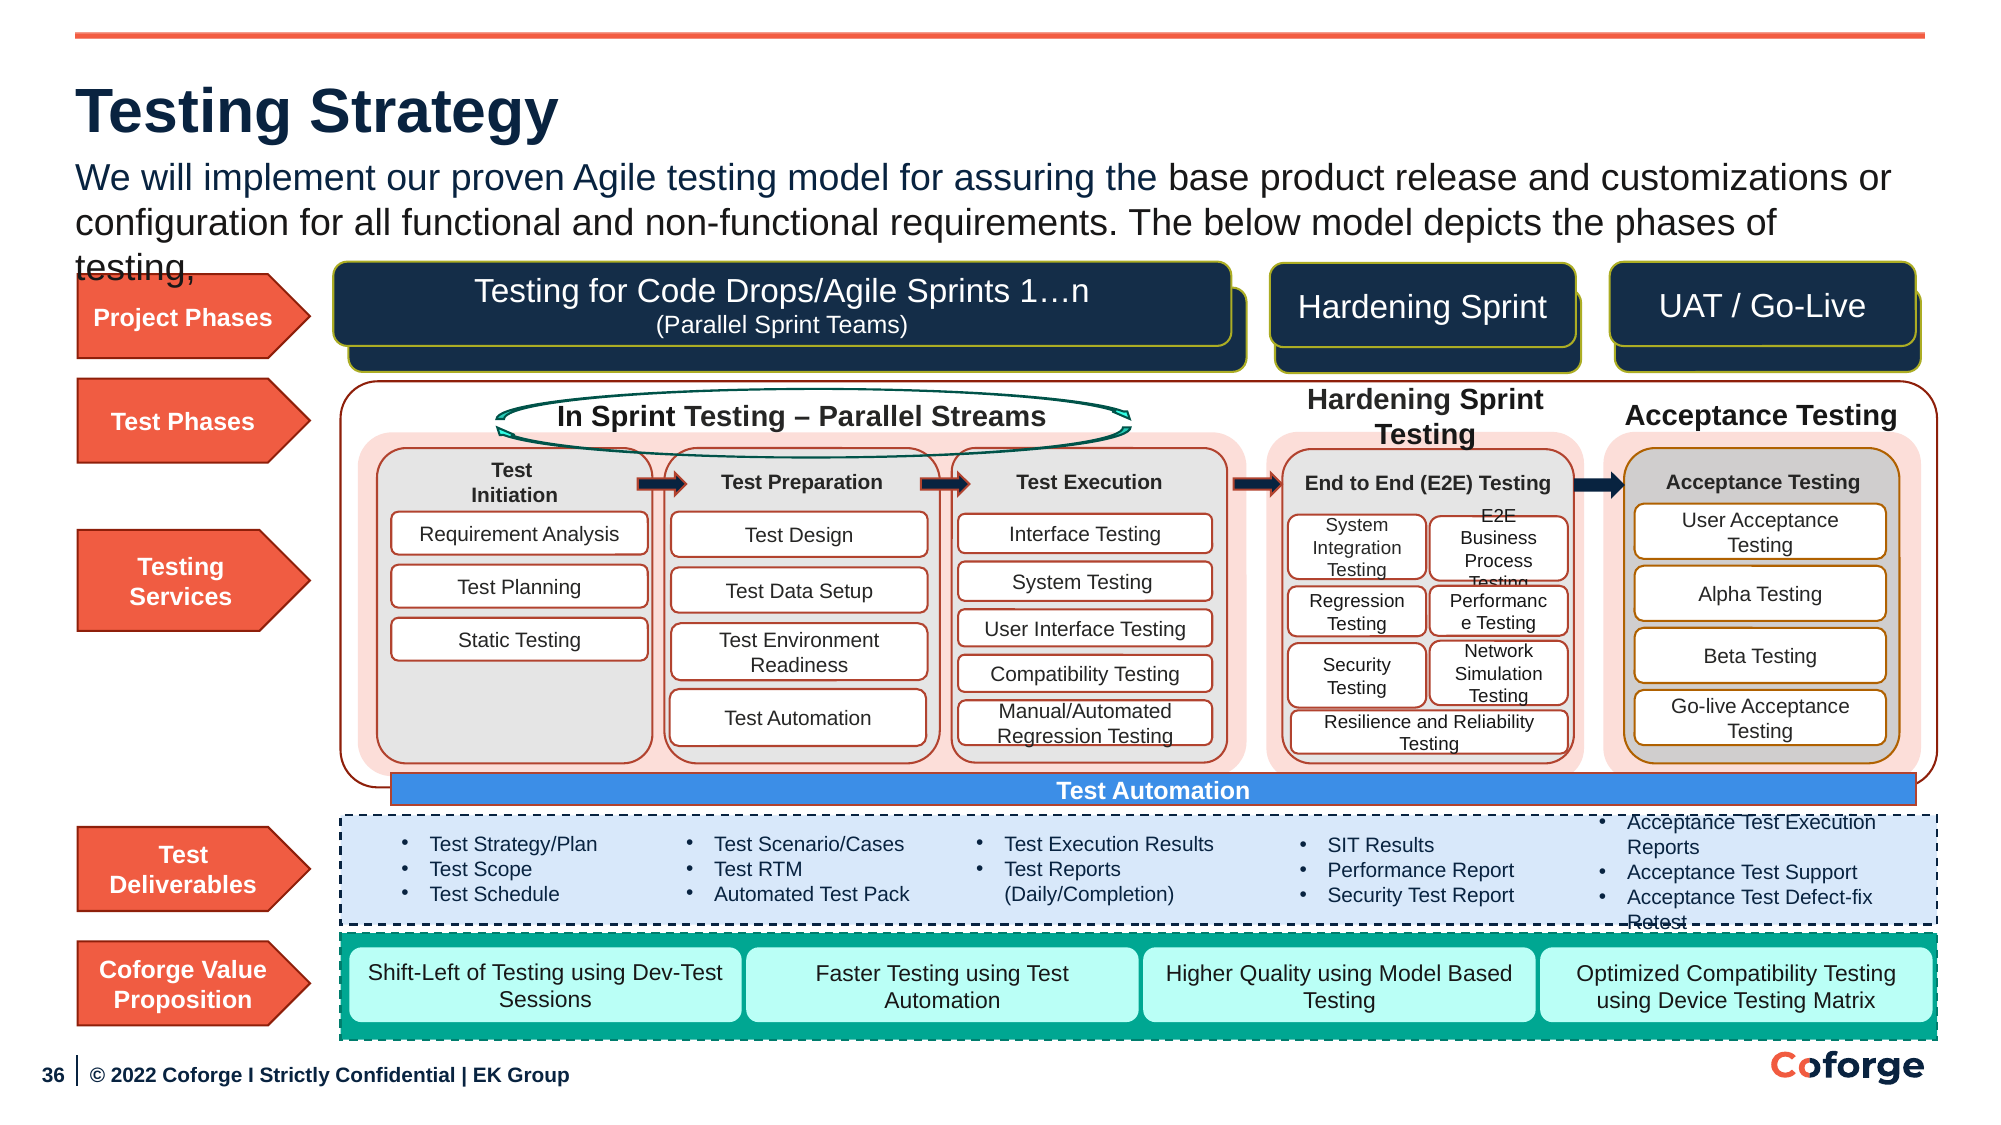

# Testing Strategy
We will implement our proven Agile testing model for assuring the base product release and customizations or configuration for all functional and non-functional requirements. The below model depicts the phases of testing,
Testing for Code Drops/Agile Sprints 1…n
(Parallel Sprint Teams)

UAT / Go-Live

Hardening Sprint

Project Phases
Test Phases

Acceptance Testing
In Sprint Testing – Parallel Streams
Hardening Sprint Testing

Test Preparation
Test Execution
Acceptance Testing
Test
Initiation

End to End (E2E) Testing

User Acceptance Testing
Alpha Testing
Beta Testing
Go-live Acceptance Testing
Requirement Analysis
Test Planning
Static Testing
Test Design
Test Data Setup
Test Environment Readiness
Test Automation
Interface Testing
System Testing
User Interface Testing
Compatibility Testing
Manual/Automated Regression Testing
System Integration Testing
E2E Business Process Testing
Performance Testing
Regression Testing
Network Simulation Testing
Security Testing
Resilience and Reliability Testing
Testing Services
Test Automation

Acceptance Test Execution Reports
Acceptance Test Support
Acceptance Test Defect-fix Retest
Test Execution Results
Test Reports (Daily/Completion)
Test Strategy/Plan
Test Scope
Test Schedule
Test Scenario/Cases
Test RTM
Automated Test Pack
Test Deliverables
SIT Results
Performance Report
Security Test Report

Coforge Value Proposition
Shift-Left of Testing using Dev-Test Sessions
Faster Testing using Test Automation
Higher Quality using Model Based Testing
Optimized Compatibility Testing using Device Testing Matrix
36
© 2022 Coforge I Strictly Confidential | EK Group